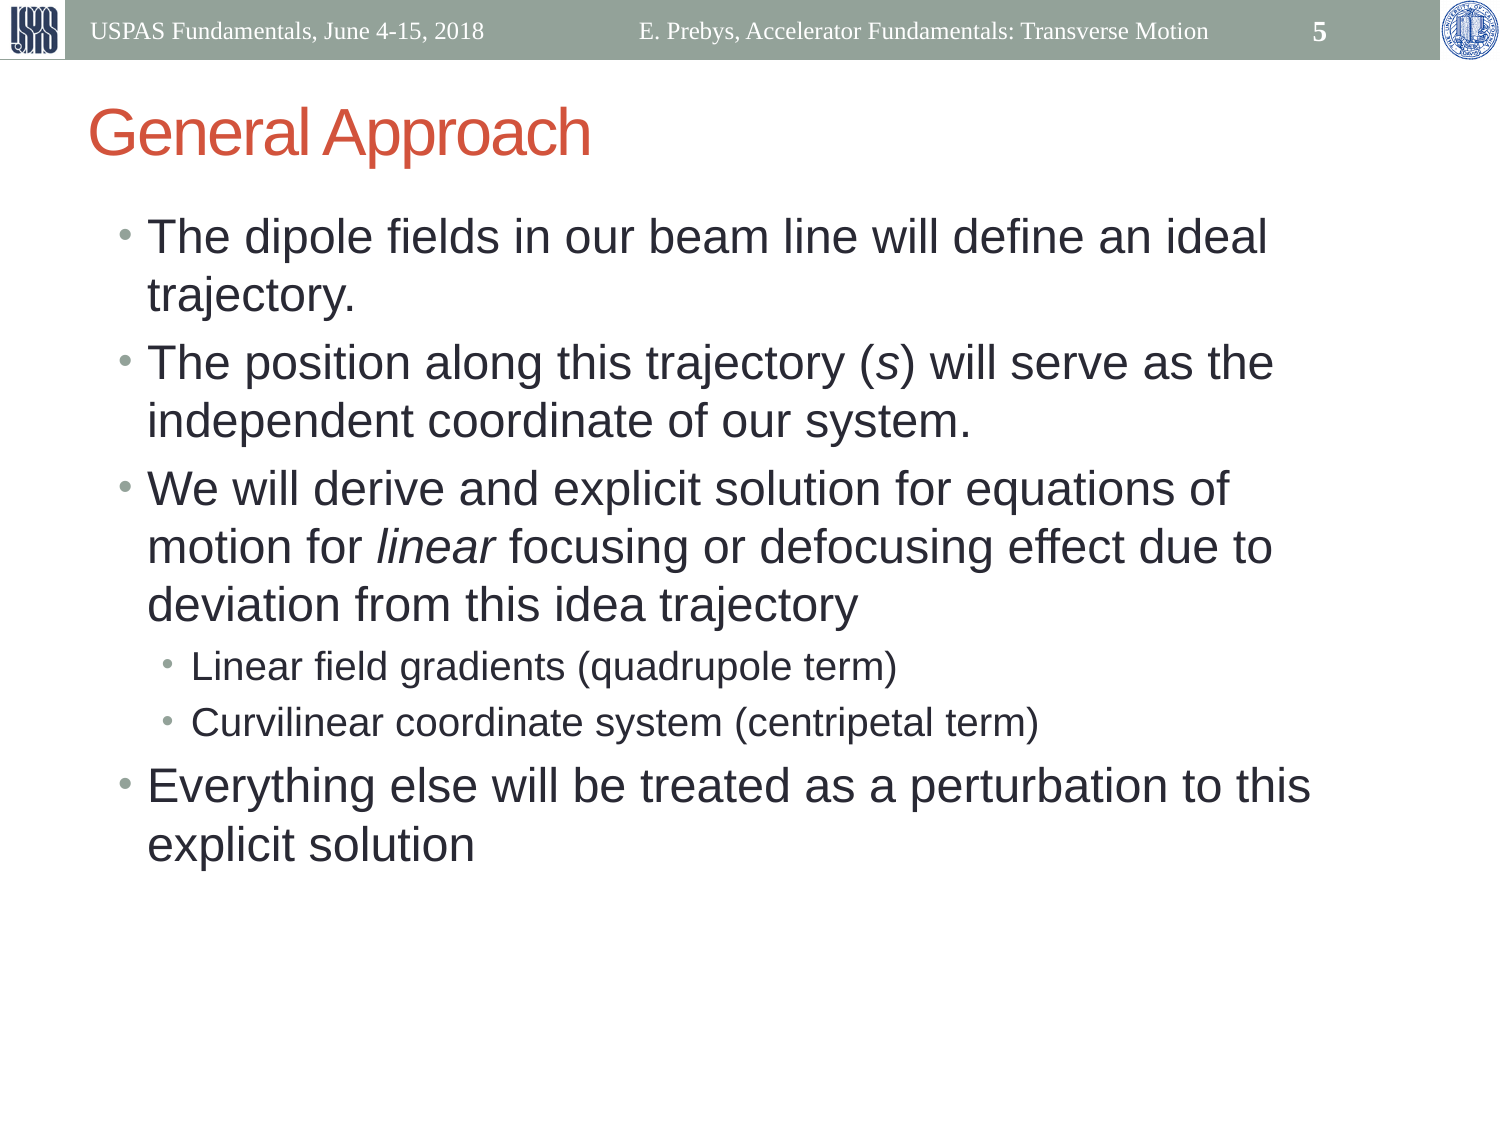

USPAS Fundamentals, June 4-15, 2018
E. Prebys, Accelerator Fundamentals: Transverse Motion
5
# General Approach
The dipole fields in our beam line will define an ideal trajectory.
The position along this trajectory (s) will serve as the independent coordinate of our system.
We will derive and explicit solution for equations of motion for linear focusing or defocusing effect due to deviation from this idea trajectory
Linear field gradients (quadrupole term)
Curvilinear coordinate system (centripetal term)
Everything else will be treated as a perturbation to this explicit solution